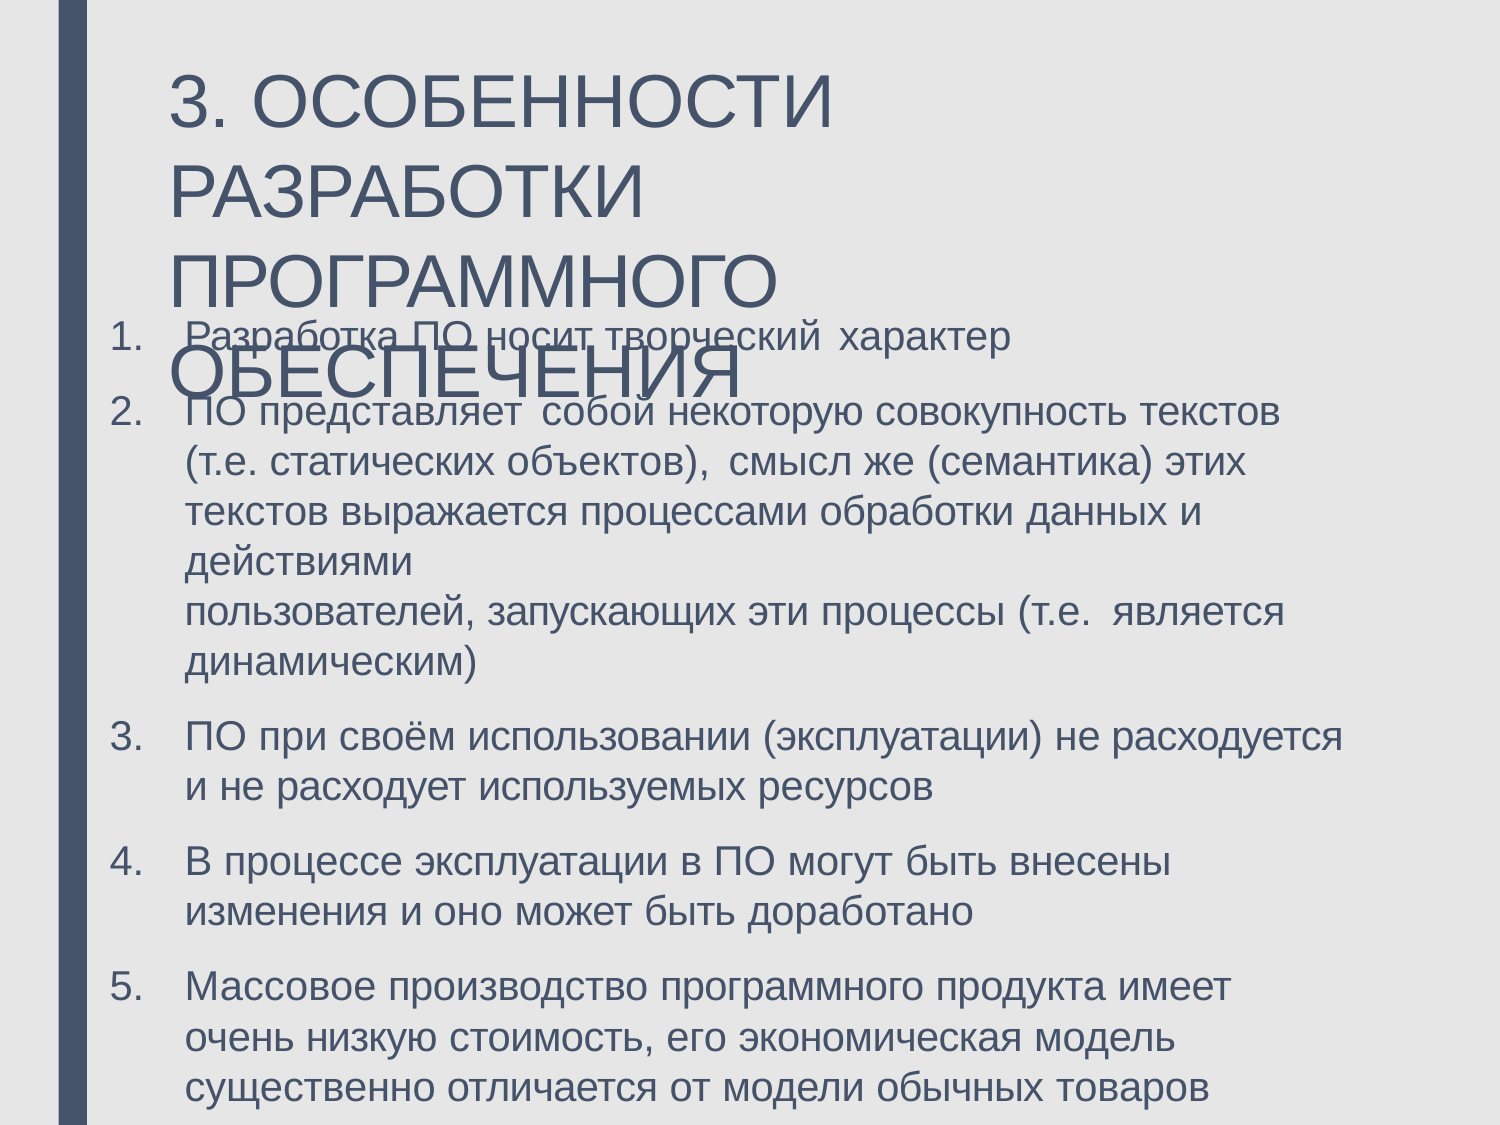

# 3. ОСОБЕННОСТИ РАЗРАБОТКИ ПРОГРАММНОГО ОБЕСПЕЧЕНИЯ
Разработка ПО носит творческий характер
ПО представляет собой некоторую совокупность текстов (т.е. статических объектов), смысл же (семантика) этих текстов выражается процессами обработки данных и действиями
пользователей, запускающих эти процессы (т.е. является
динамическим)
ПО при своём использовании (эксплуатации) не расходуется и не расходует используемых ресурсов
В процессе эксплуатации в ПО могут быть внесены изменения и оно может быть доработано
Массовое производство программного продукта имеет очень низкую стоимость, его экономическая модель существенно отличается от модели обычных товаров